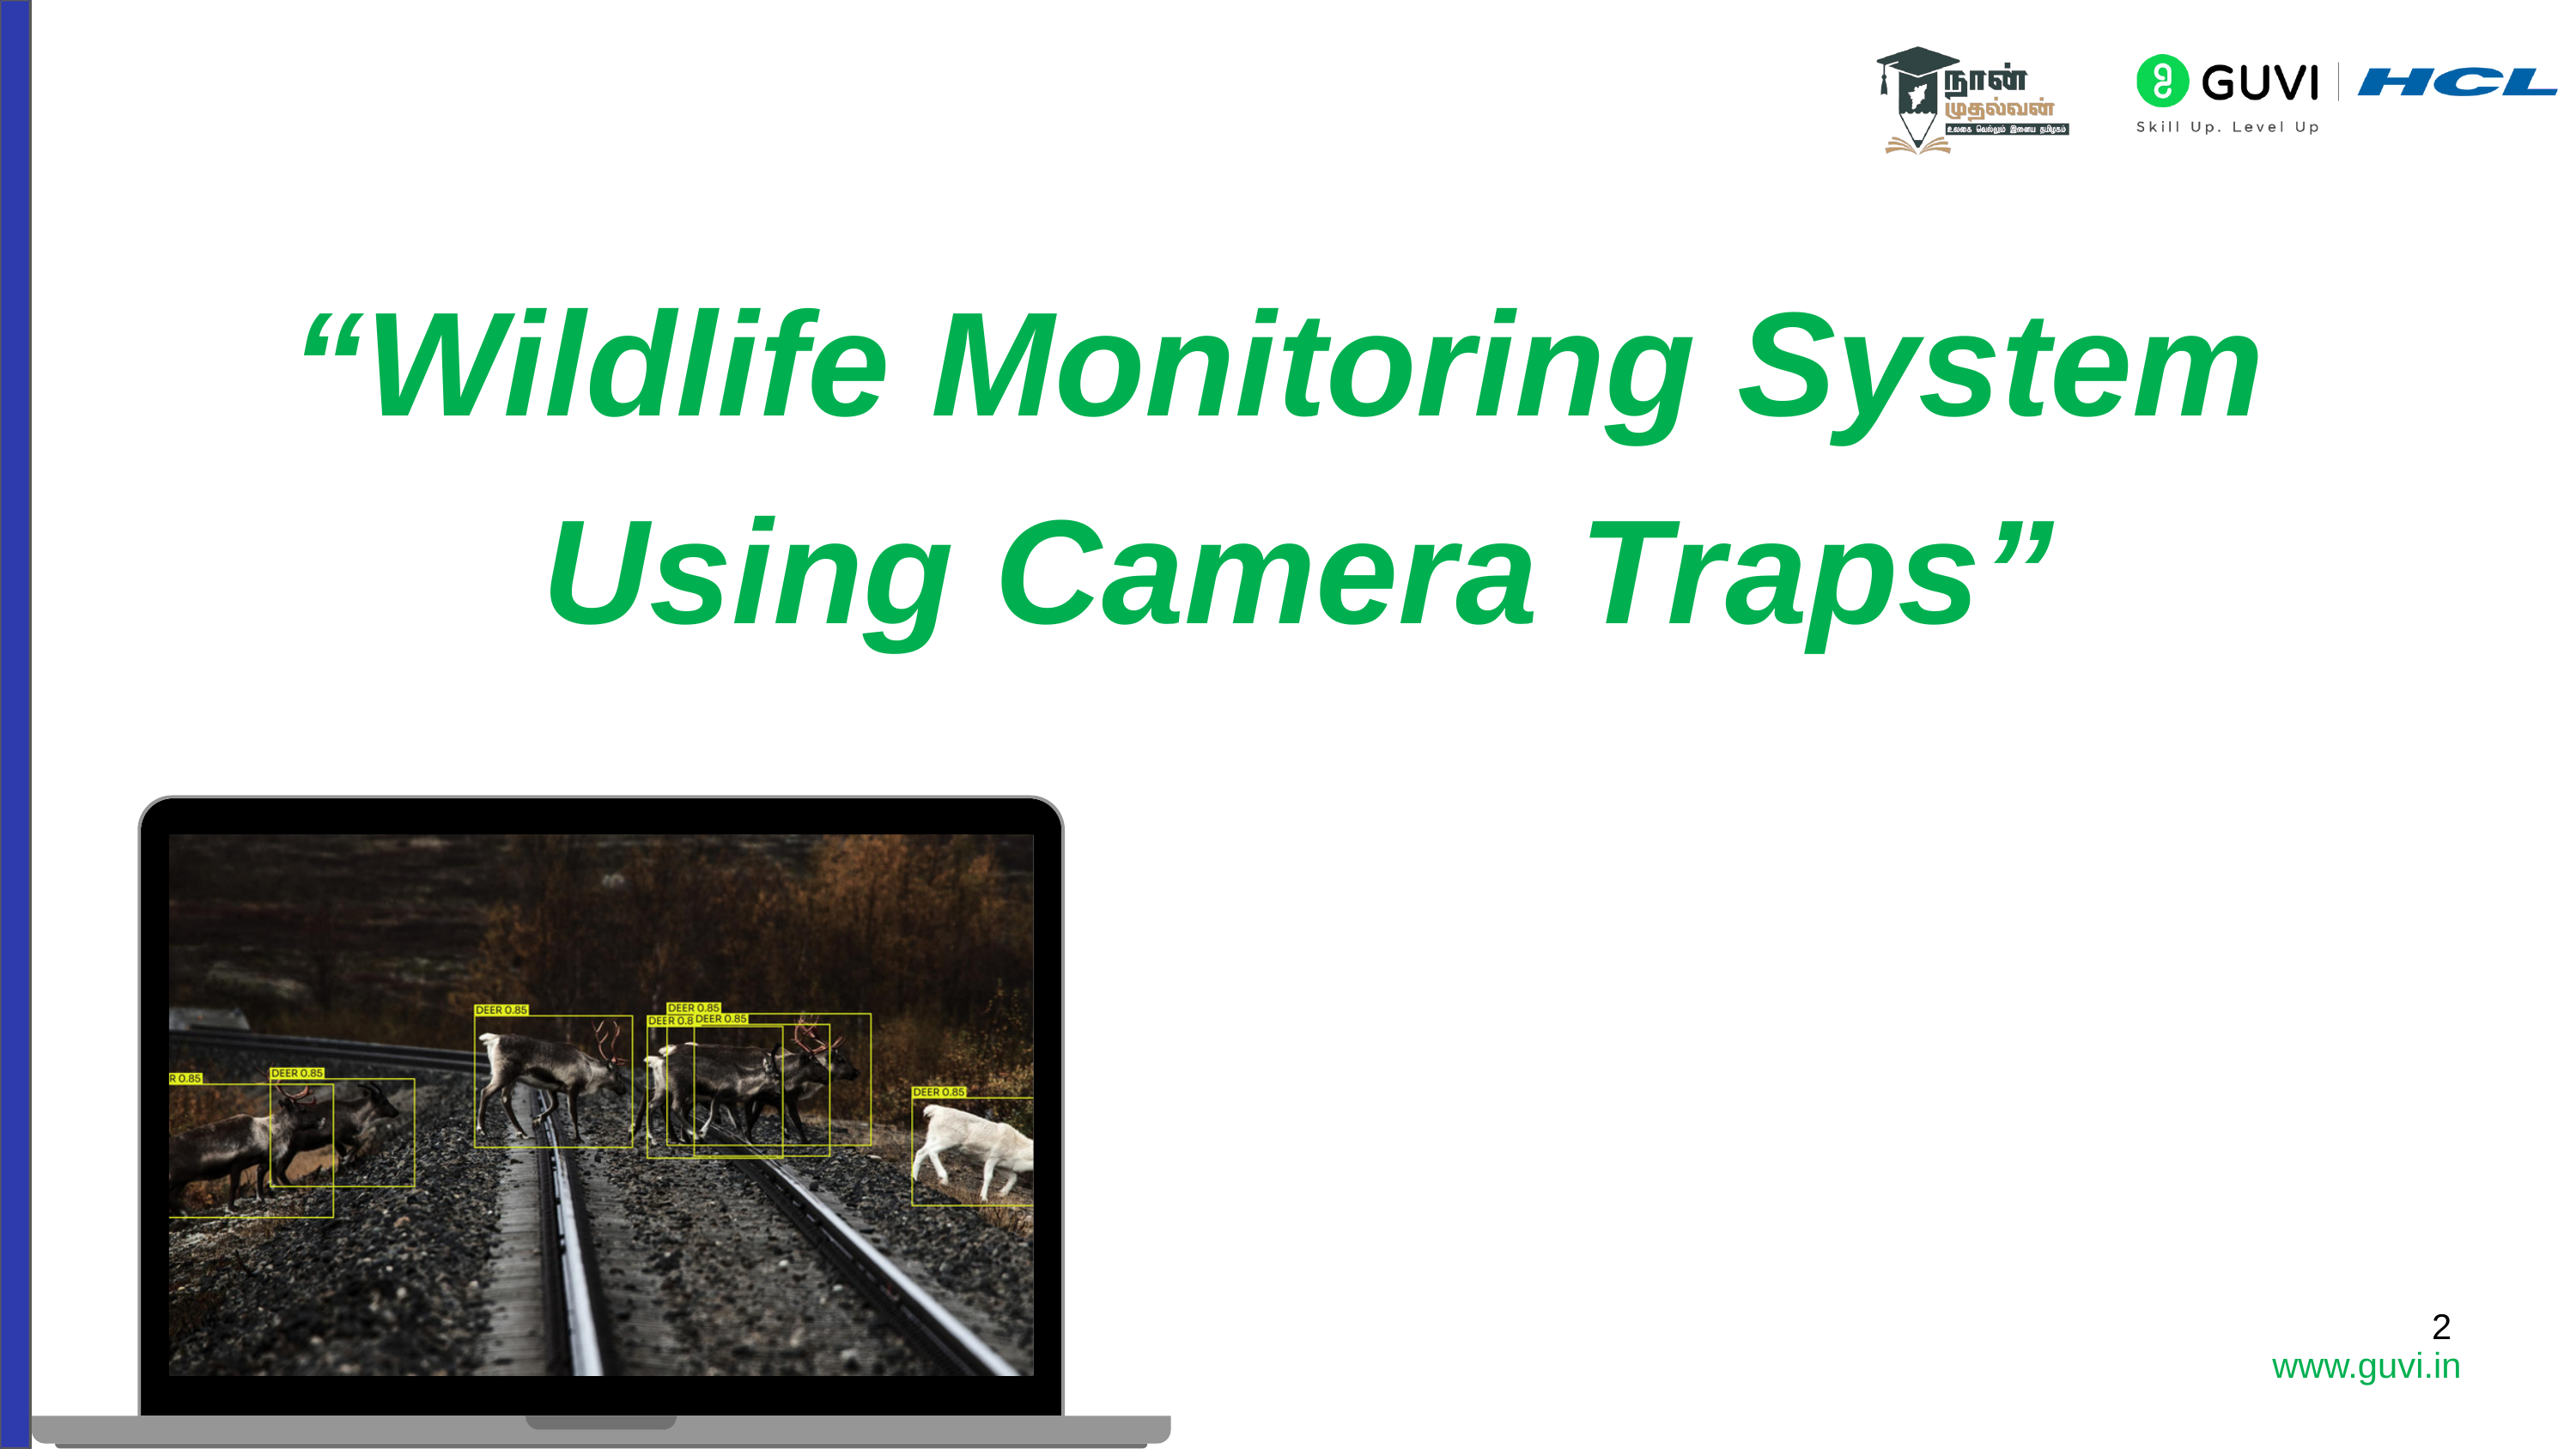

“Wildlife Monitoring System
Using Camera Traps”

Learning Programs

2

www.guvi.in